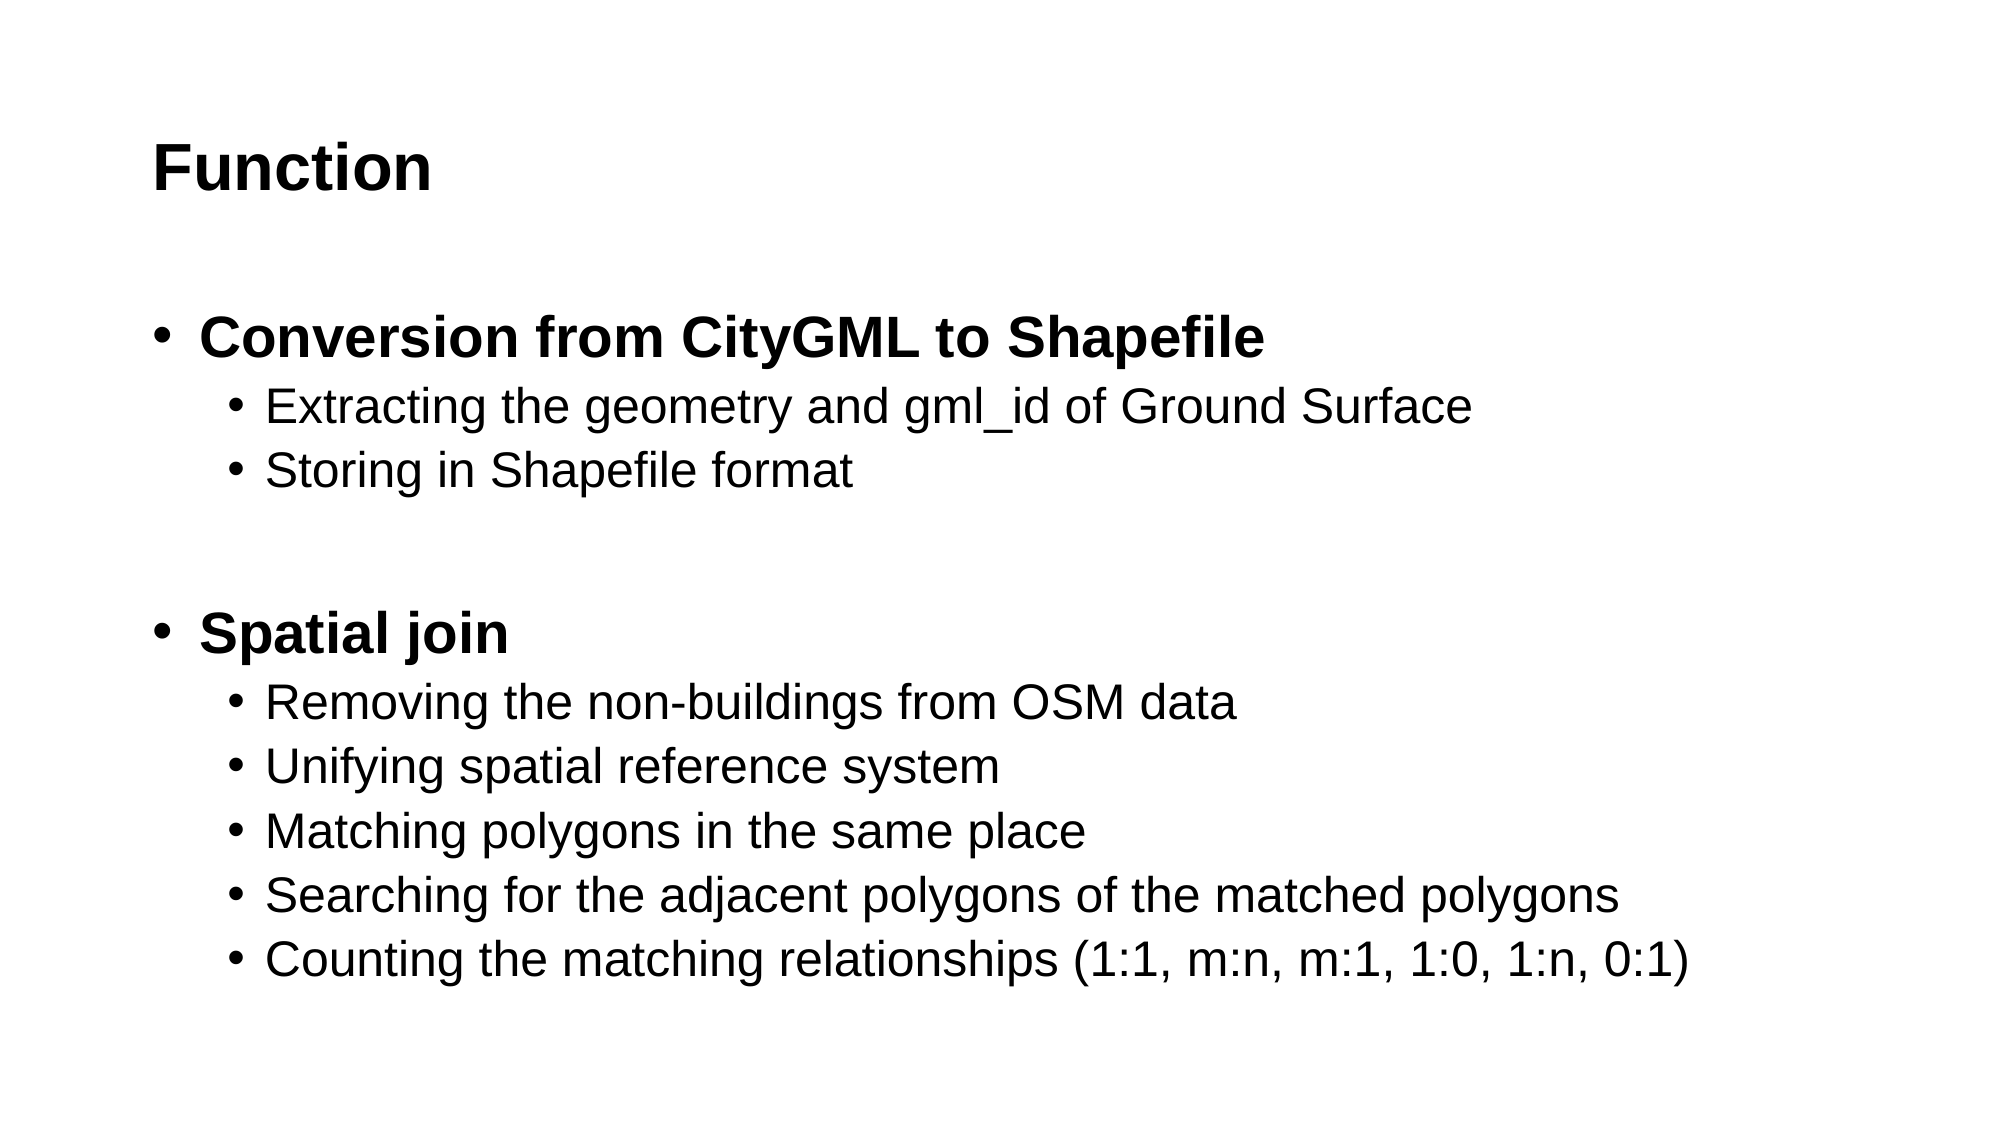

# Function
Conversion from CityGML to Shapefile
Extracting the geometry and gml_id of Ground Surface
Storing in Shapefile format

Spatial join
Removing the non-buildings from OSM data
Unifying spatial reference system
Matching polygons in the same place
Searching for the adjacent polygons of the matched polygons
Counting the matching relationships (1:1, m:n, m:1, 1:0, 1:n, 0:1)